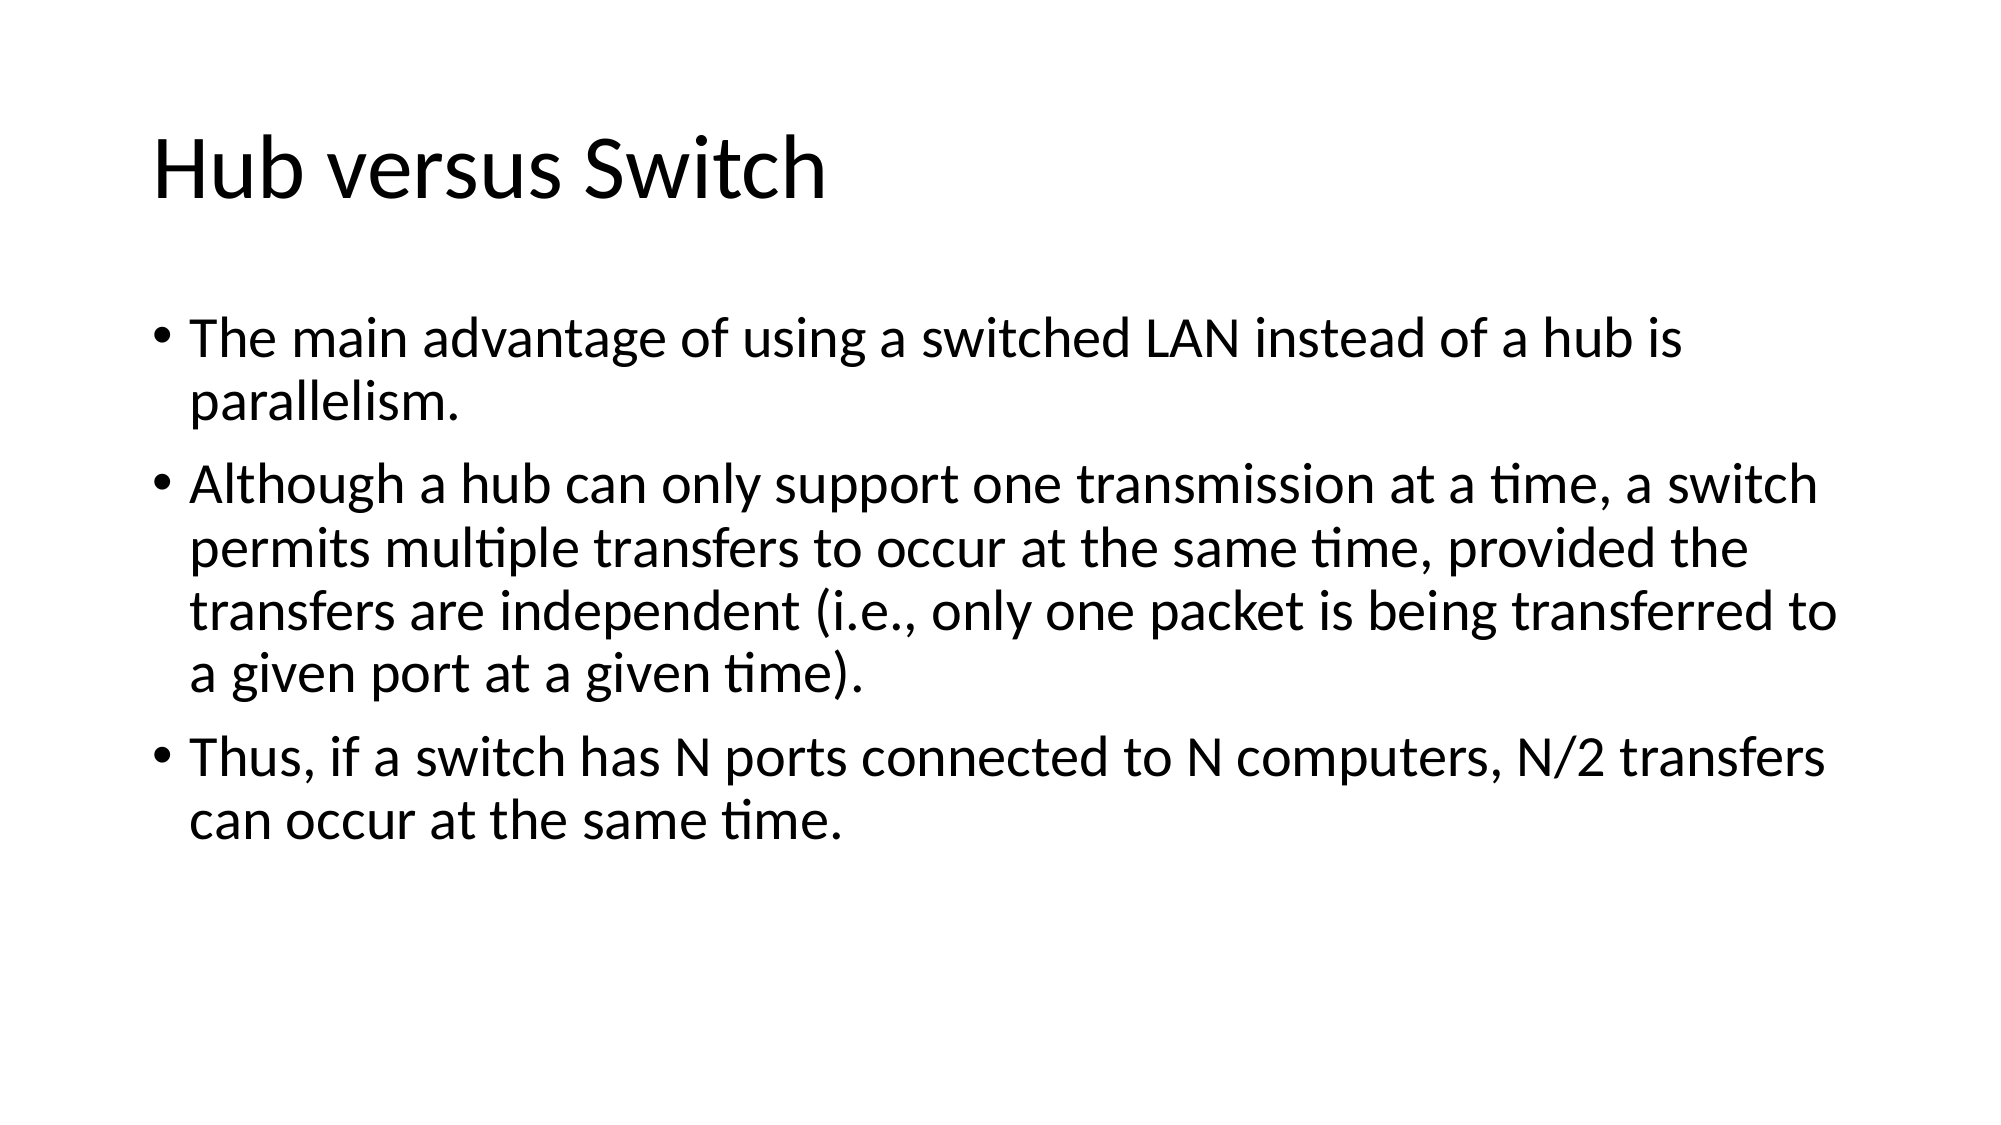

# Hub versus Switch
The main advantage of using a switched LAN instead of a hub is parallelism.
Although a hub can only support one transmission at a time, a switch permits multiple transfers to occur at the same time, provided the transfers are independent (i.e., only one packet is being transferred to a given port at a given time).
Thus, if a switch has N ports connected to N computers, N/2 transfers can occur at the same time.